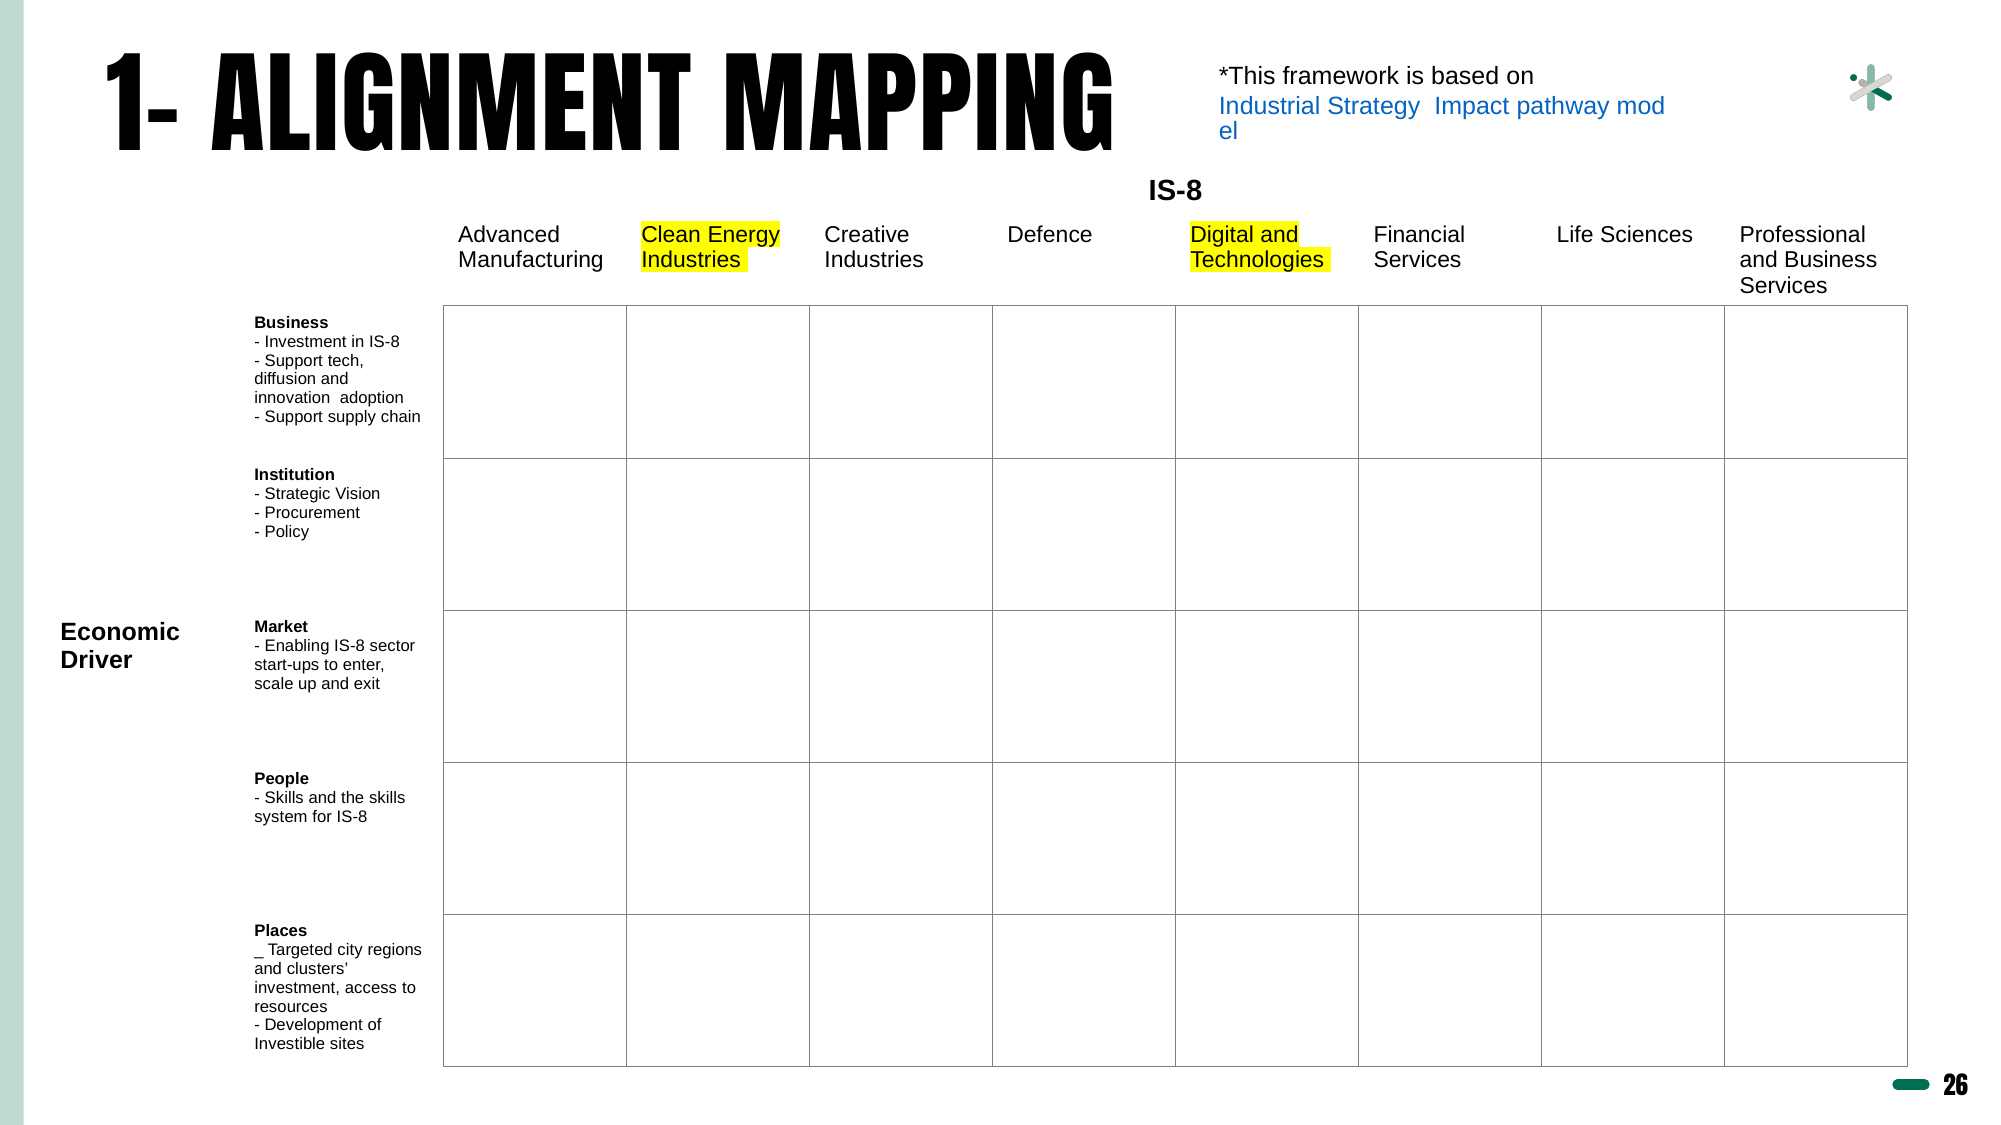

*This framework is based on Industrial Strategy  Impact pathway model
# 1- Alignment mapping

|  |  | IS-8 |  |  |  |  |  |  |  |
| --- | --- | --- | --- | --- | --- | --- | --- | --- | --- |
|  |  | Advanced Manufacturing | Clean Energy Industries | Creative Industries | Defence | Digital and Technologies | Financial Services | Life Sciences | Professional and Business Services |
|  | Business - Investment in IS-8 - Support tech, diffusion and innovation adoption - Support supply chain |  |  |  |  |  |  |  |  |
|  | Institution - Strategic Vision - Procurement - Policy |  |  |  |  |  |  |  |  |
| Economic Driver | Market - Enabling IS-8 sector start-ups to enter, scale up and exit |  |  |  |  |  |  |  |  |
|  | People - Skills and the skills system for IS-8 |  |  |  |  |  |  |  |  |
|  | Places \_ Targeted city regions and clusters’ investment, access to resources - Development of Investible sites |  |  |  |  |  |  |  |  |